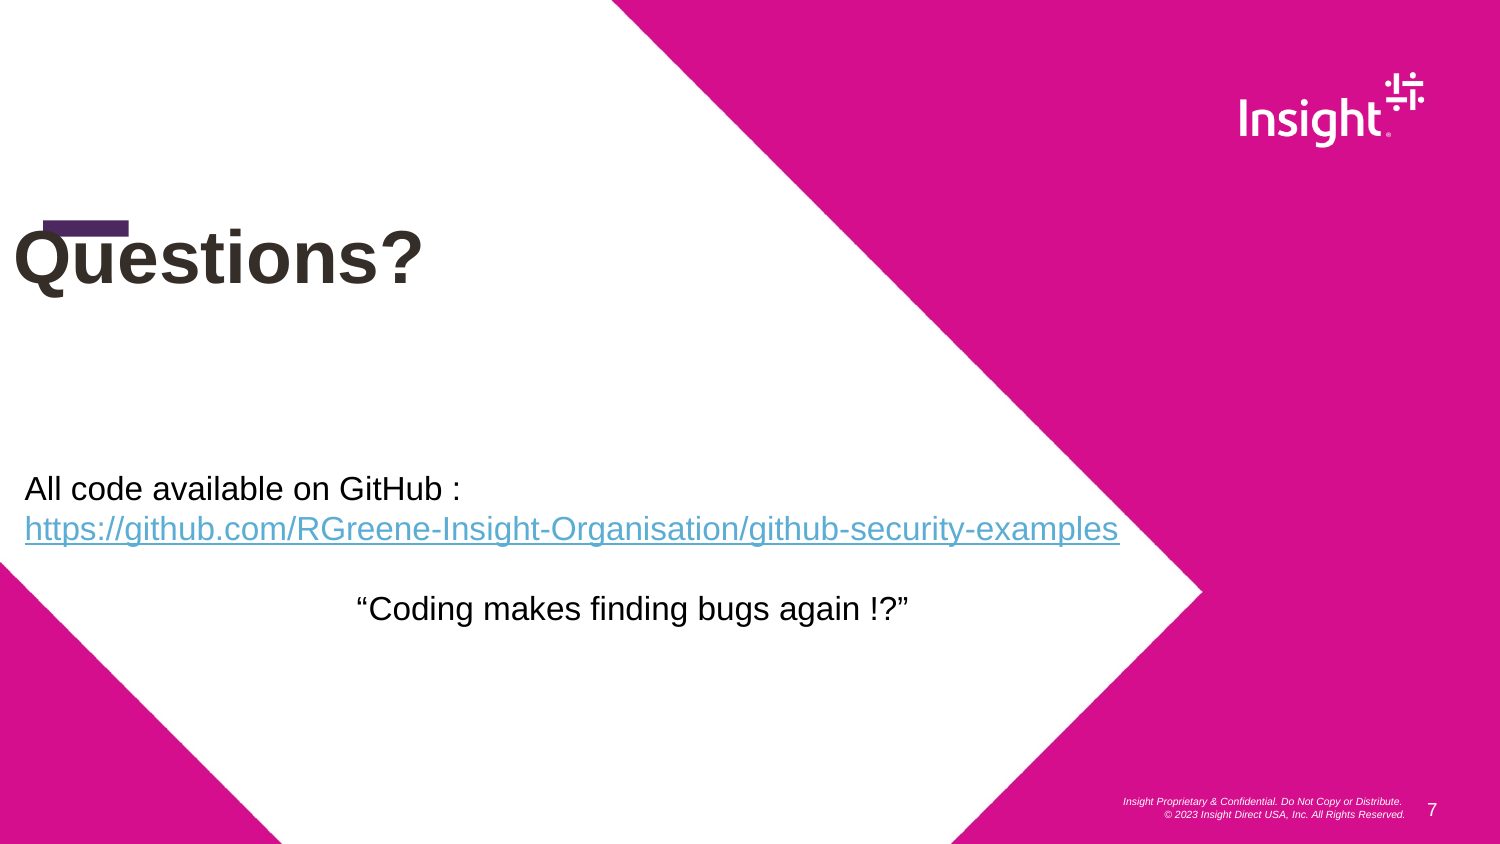

# Questions?
All code available on GitHub :
https://github.com/RGreene-Insight-Organisation/github-security-examples

                                    “Coding makes finding bugs again !?”